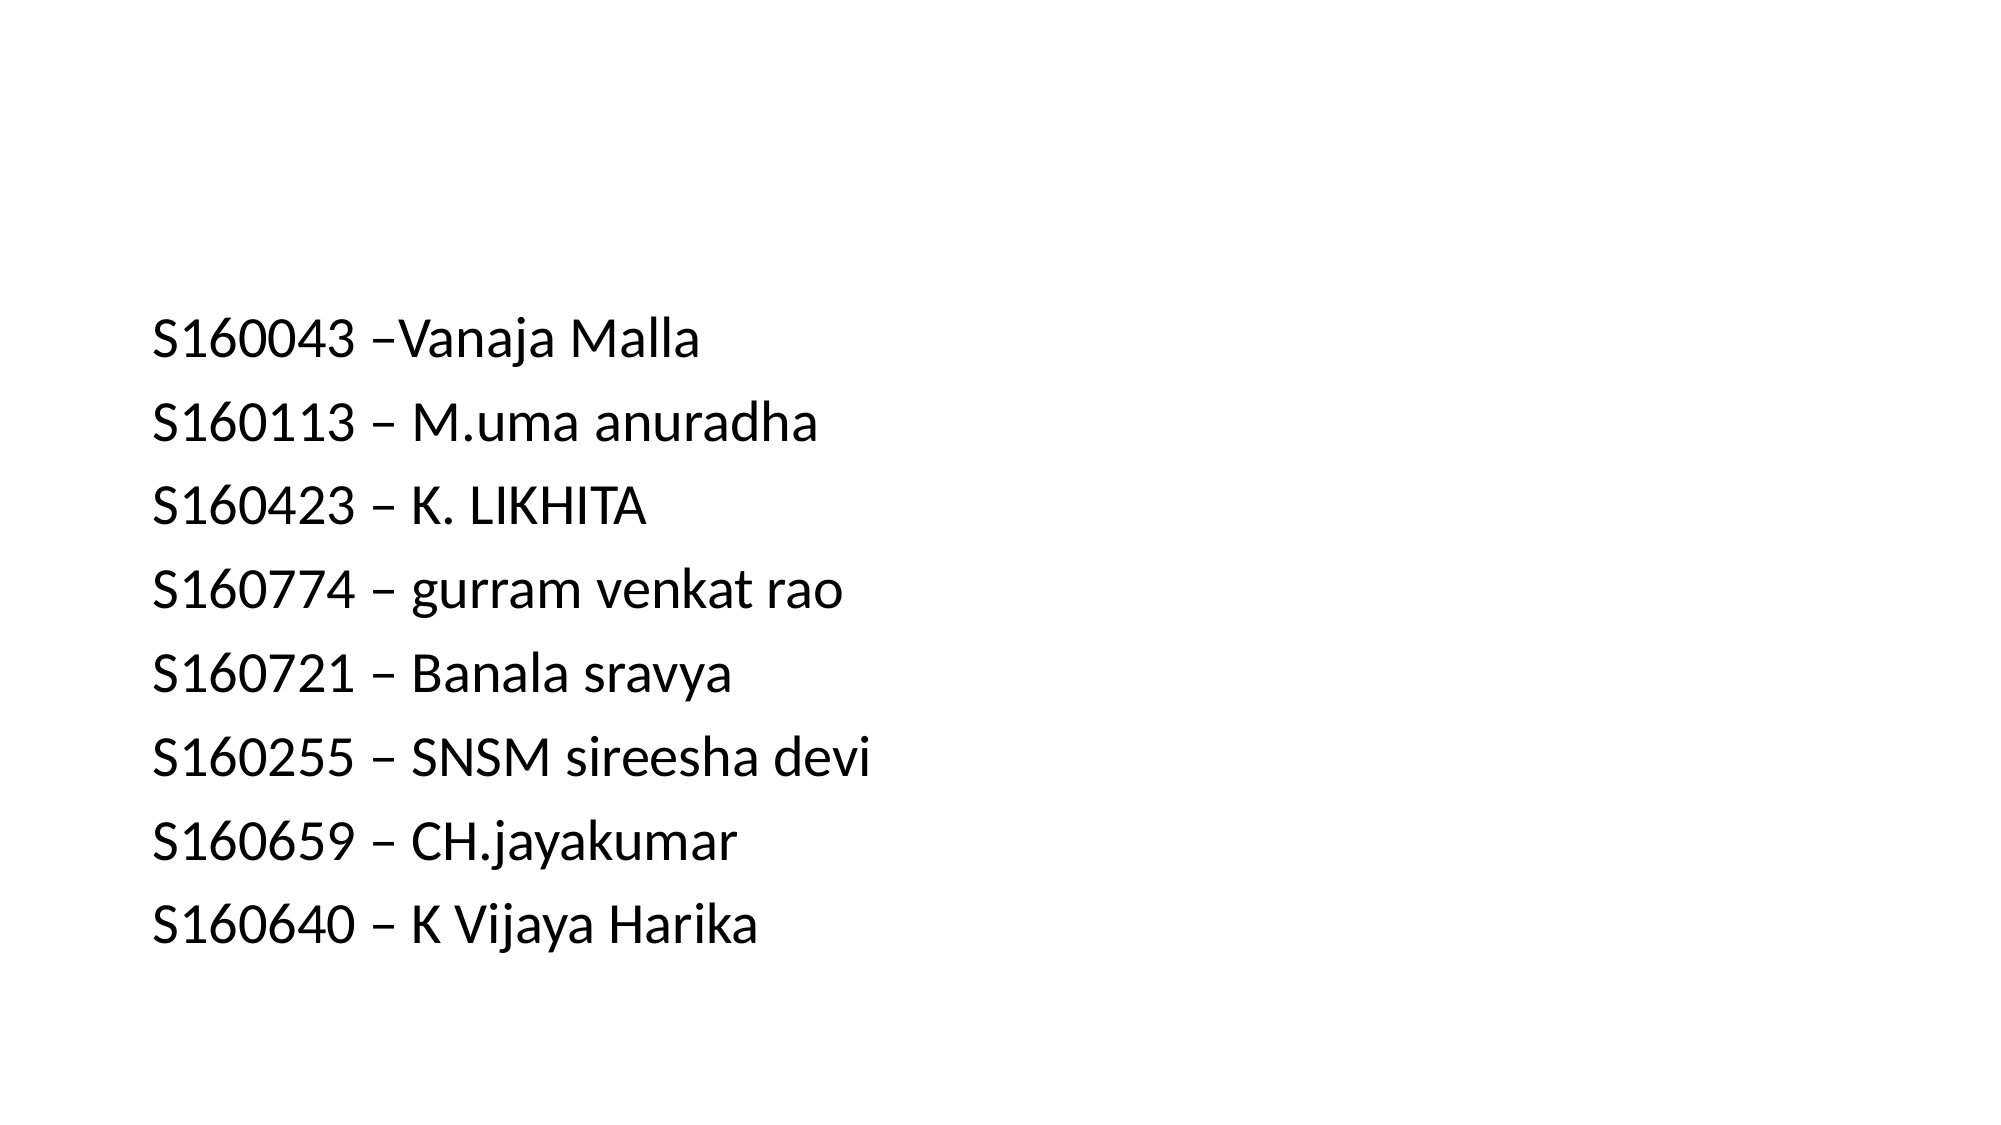

#
S160043 –Vanaja Malla
S160113 – M.uma anuradha
S160423 – K. LIKHITA
S160774 – gurram venkat rao
S160721 – Banala sravya
S160255 – SNSM sireesha devi
S160659 – CH.jayakumar
S160640 – K Vijaya Harika